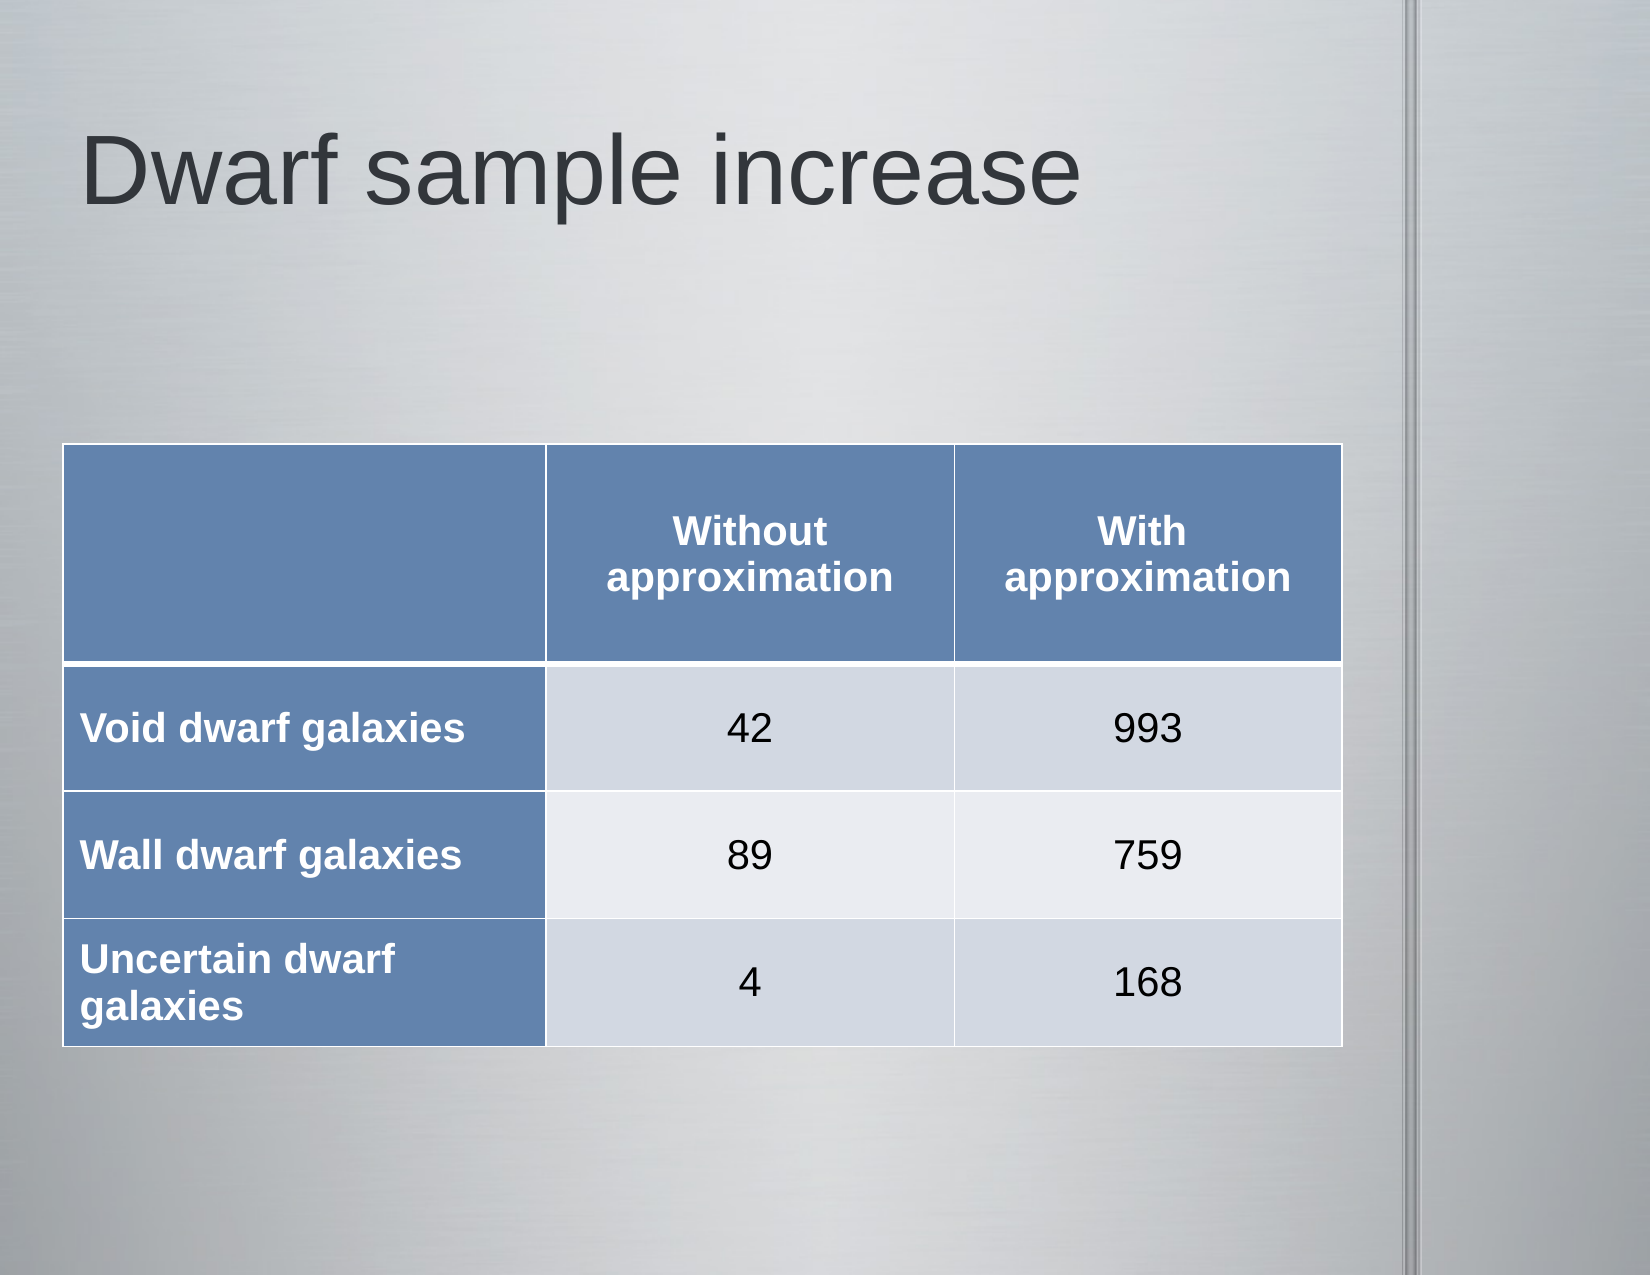

# Dwarf sample increase
|  | Without approximation | With approximation |
| --- | --- | --- |
| Void dwarf galaxies | 42 | 993 |
| Wall dwarf galaxies | 89 | 759 |
| Uncertain dwarf galaxies | 4 | 168 |